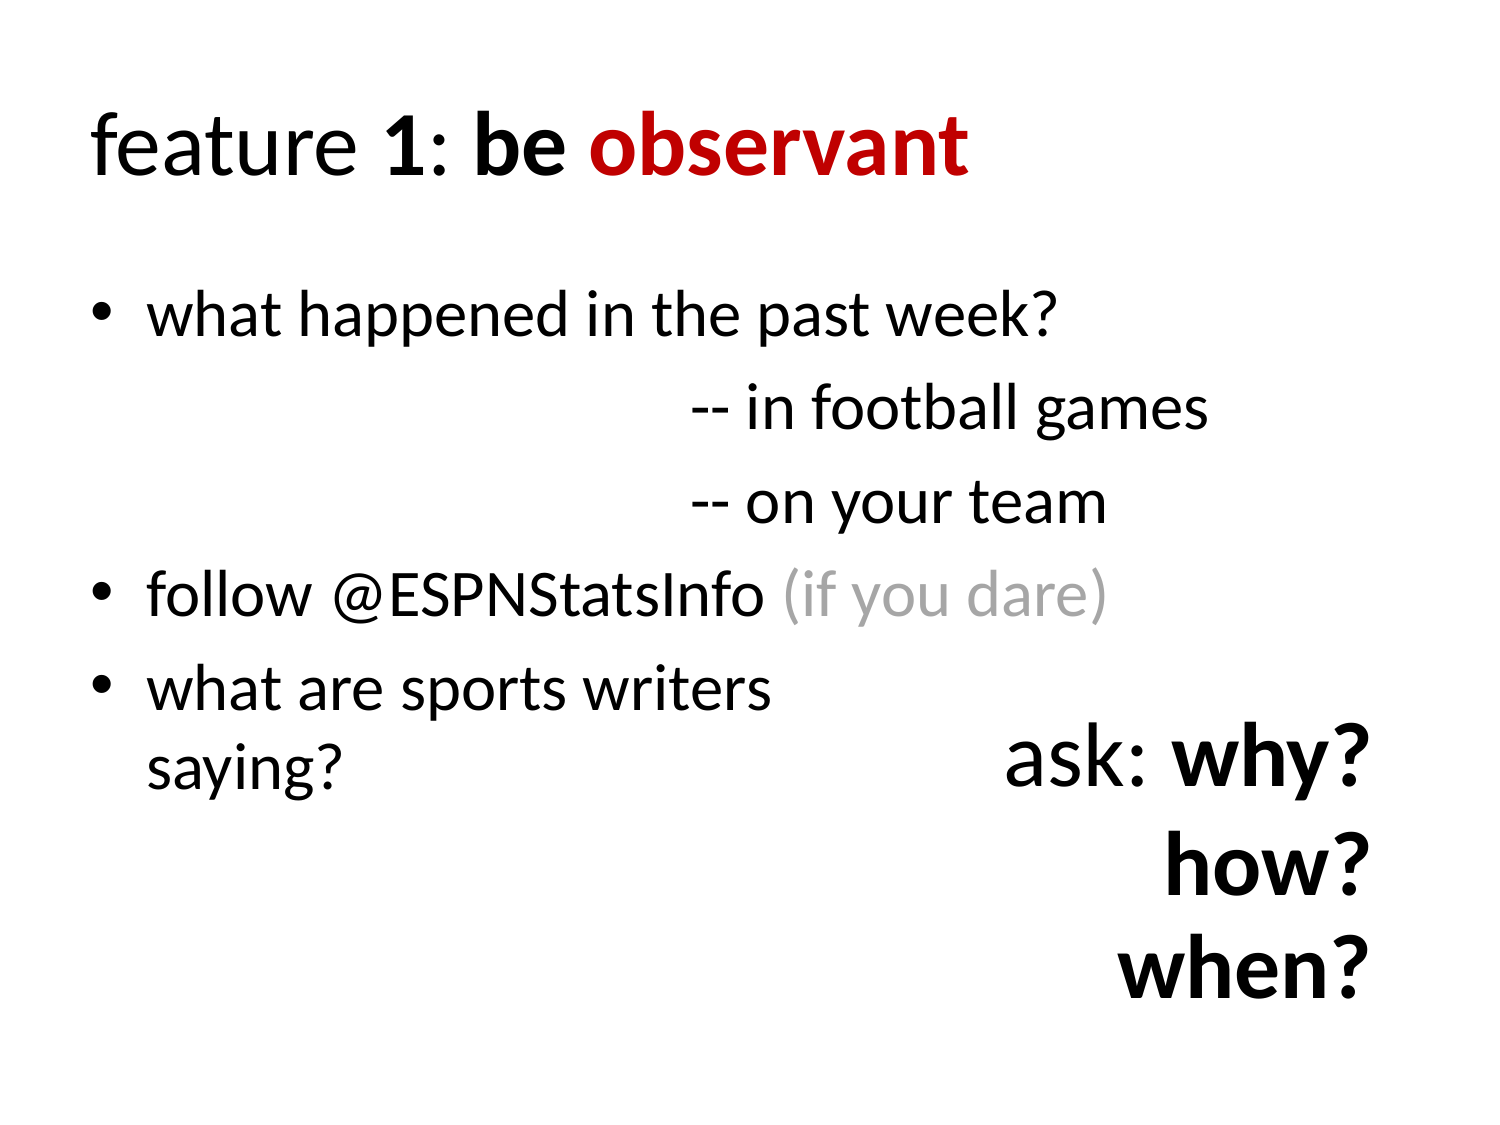

# feature 1: be observant
what happened in the past week?
				-- in football games
				-- on your team
follow @ESPNStatsInfo (if you dare)
what are sports writers
saying?
ask: why?
how?
when?